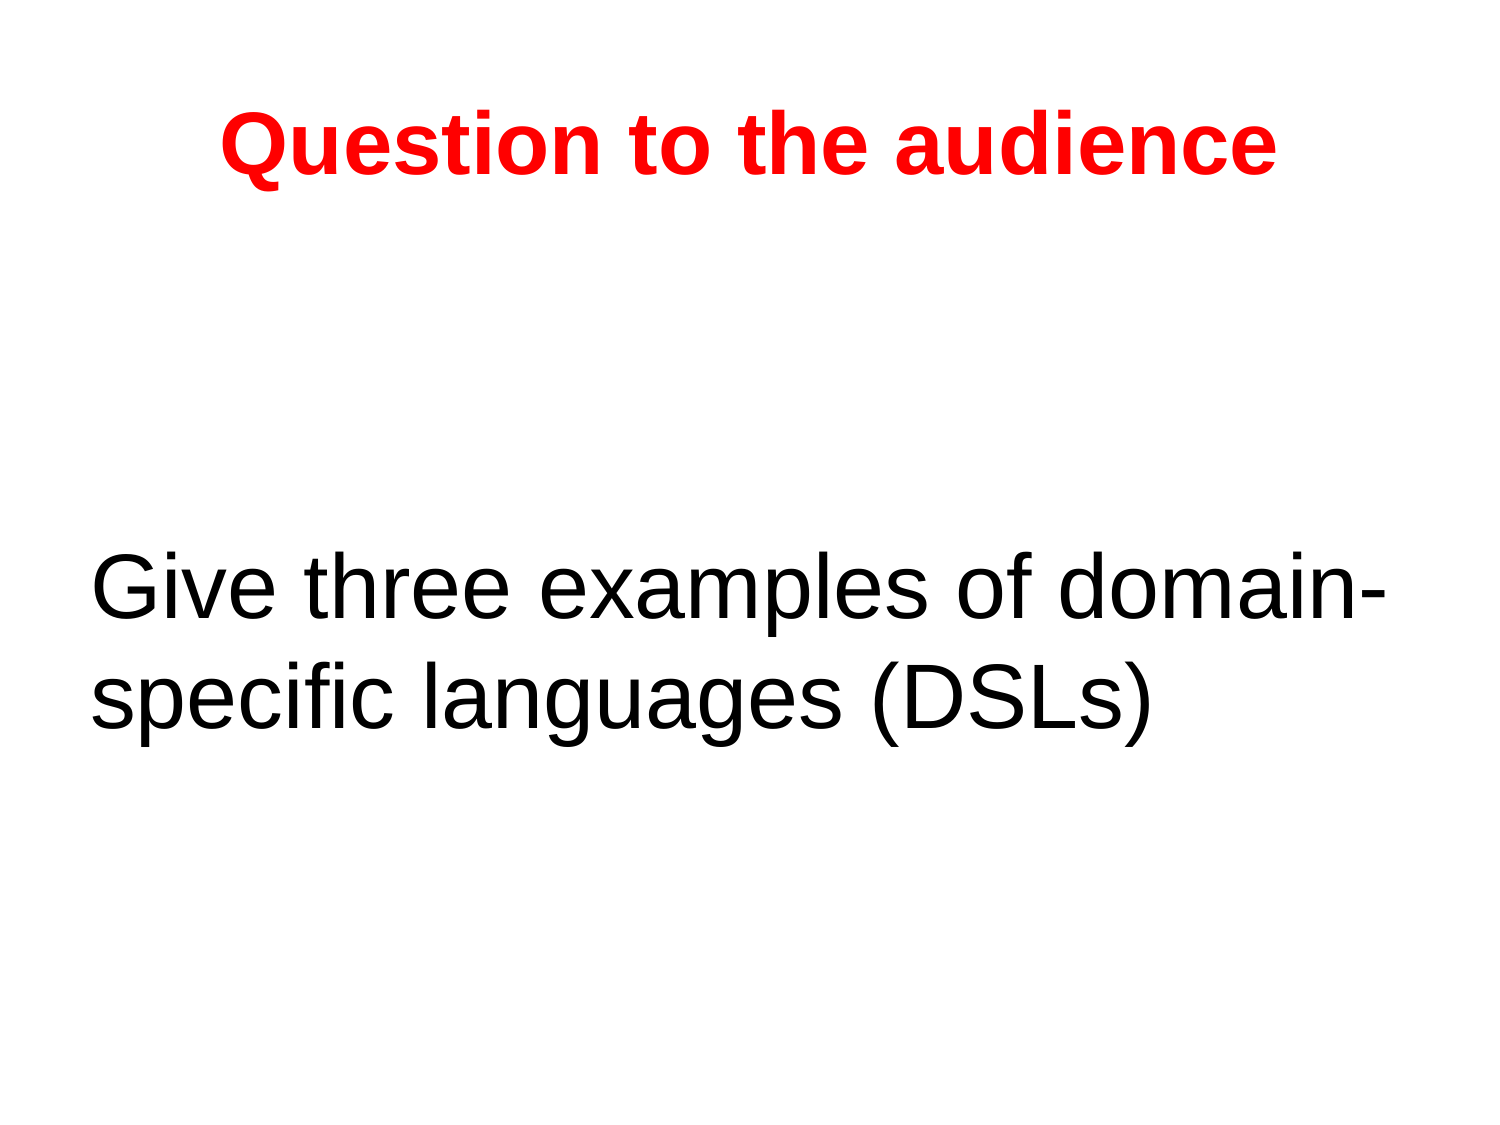

# Question to the audience

Give three examples of domain-specific languages (DSLs)